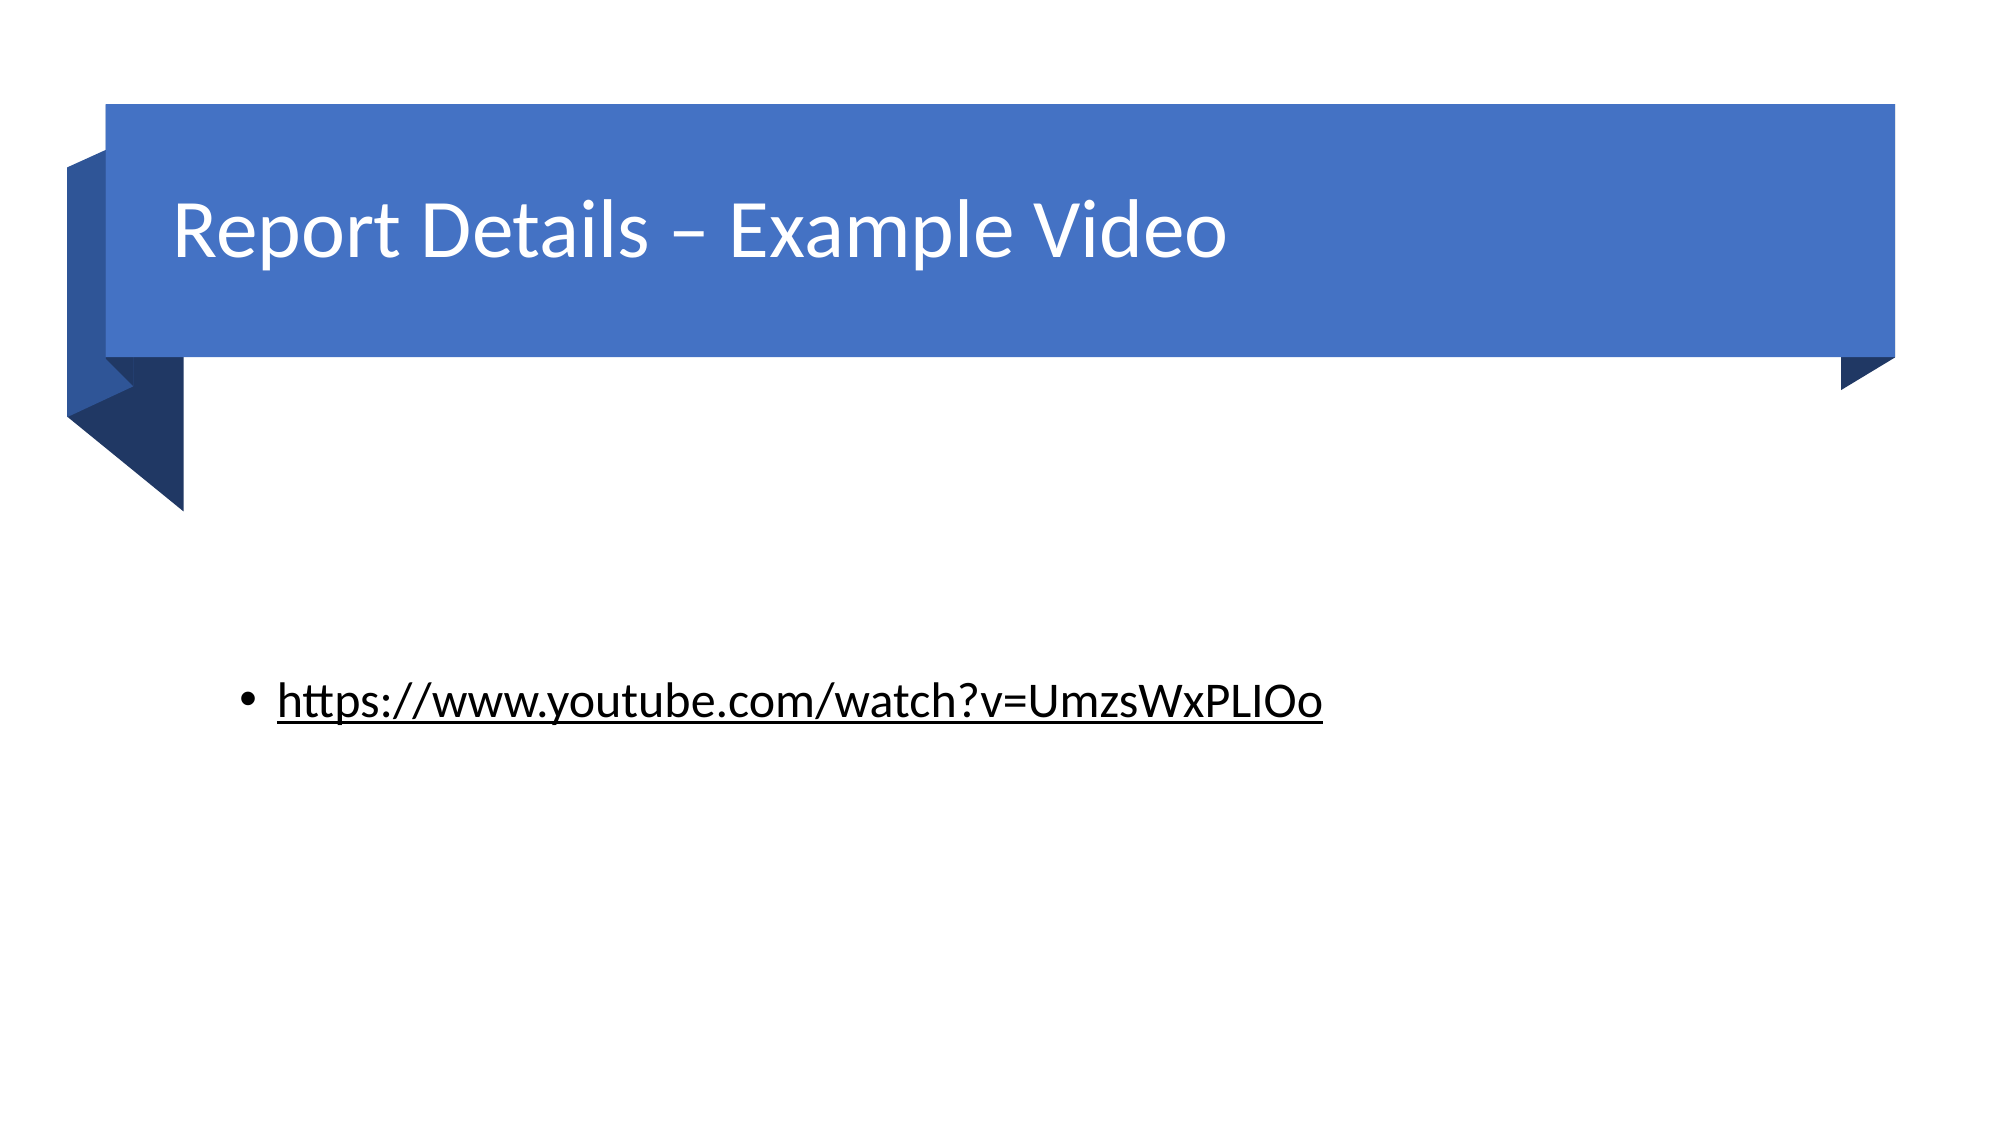

# Report Details – Example Video

https://www.youtube.com/watch?v=UmzsWxPLIOo